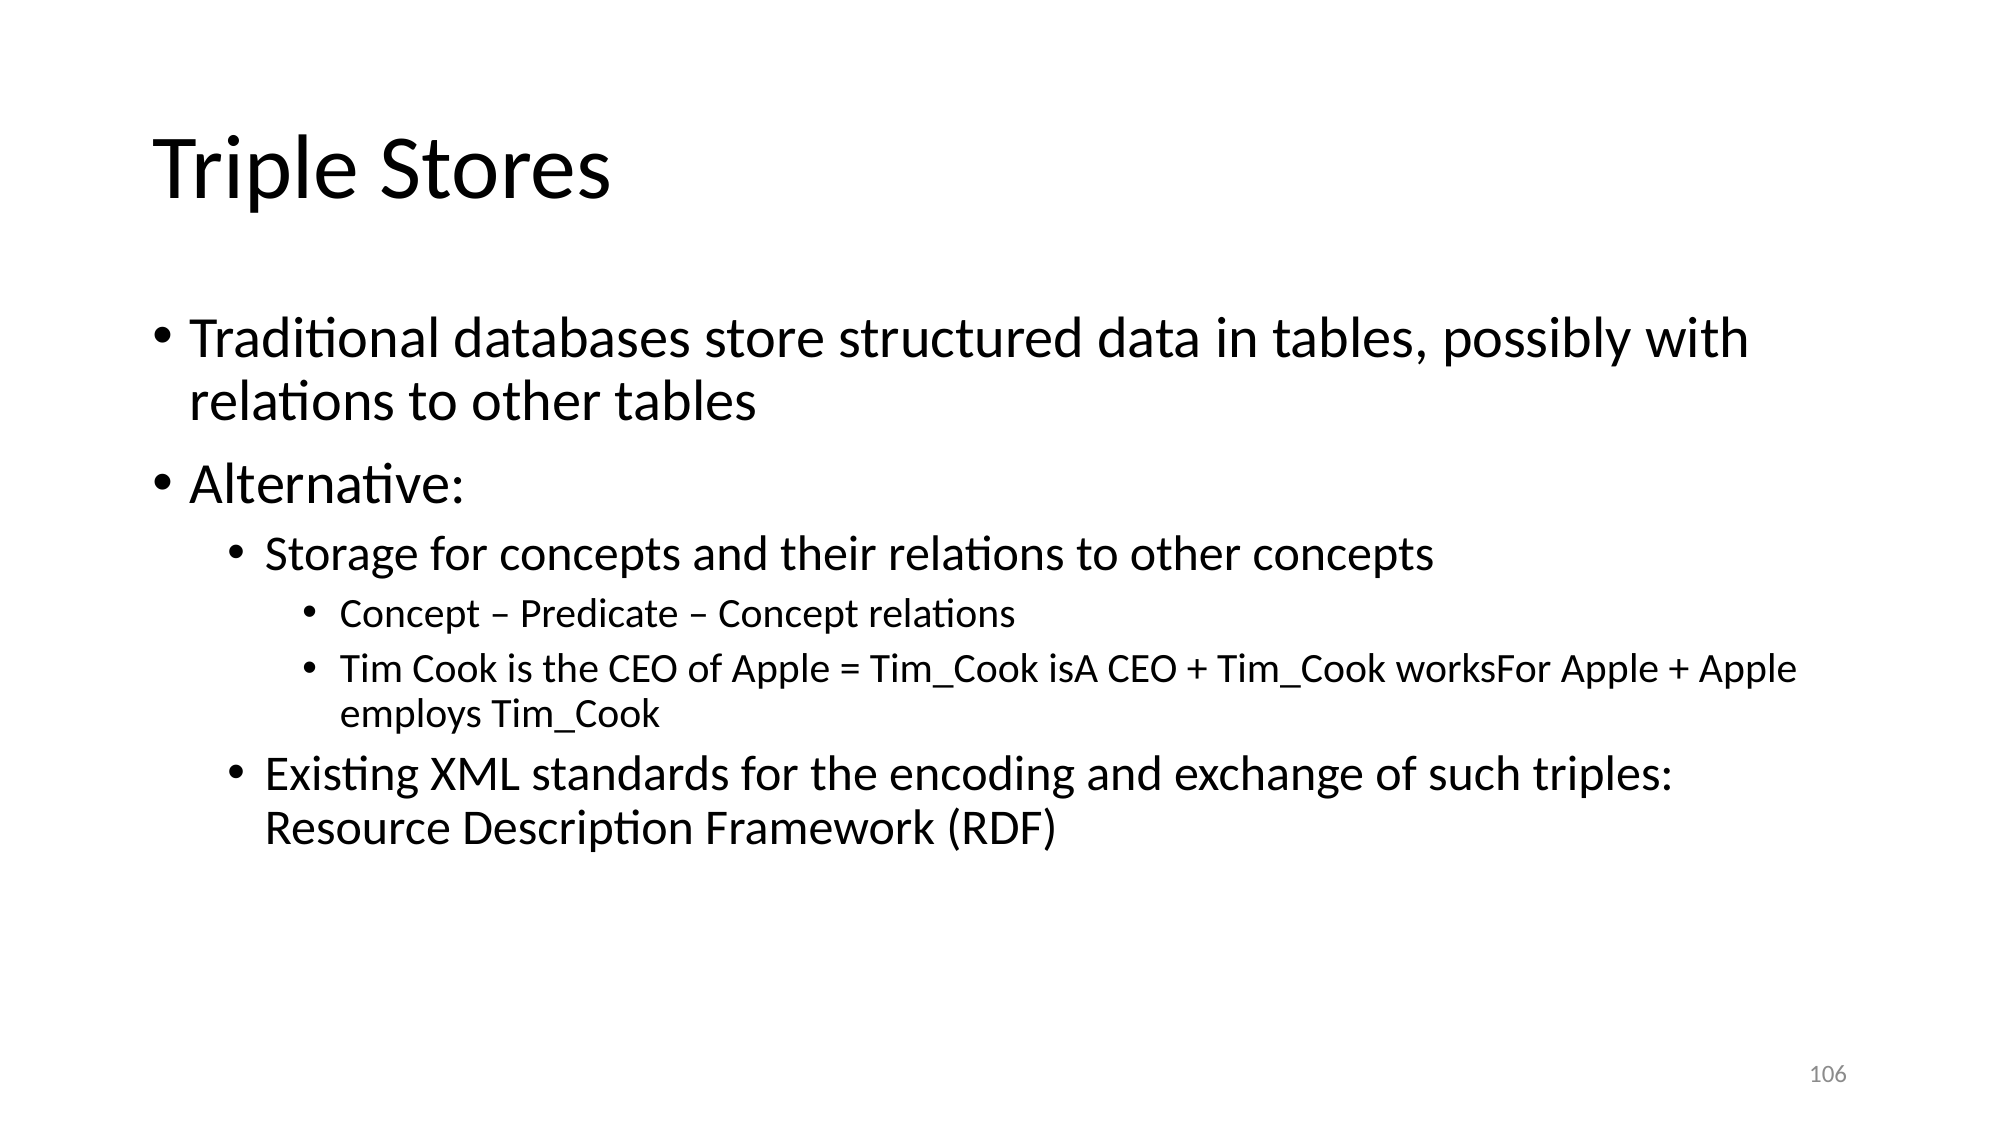

# Triple Stores
Traditional databases store structured data in tables, possibly with relations to other tables
Alternative:
Storage for concepts and their relations to other concepts
Concept – Predicate – Concept relations
Tim Cook is the CEO of Apple = Tim_Cook isA CEO + Tim_Cook worksFor Apple + Apple employs Tim_Cook
Existing XML standards for the encoding and exchange of such triples: Resource Description Framework (RDF)
106